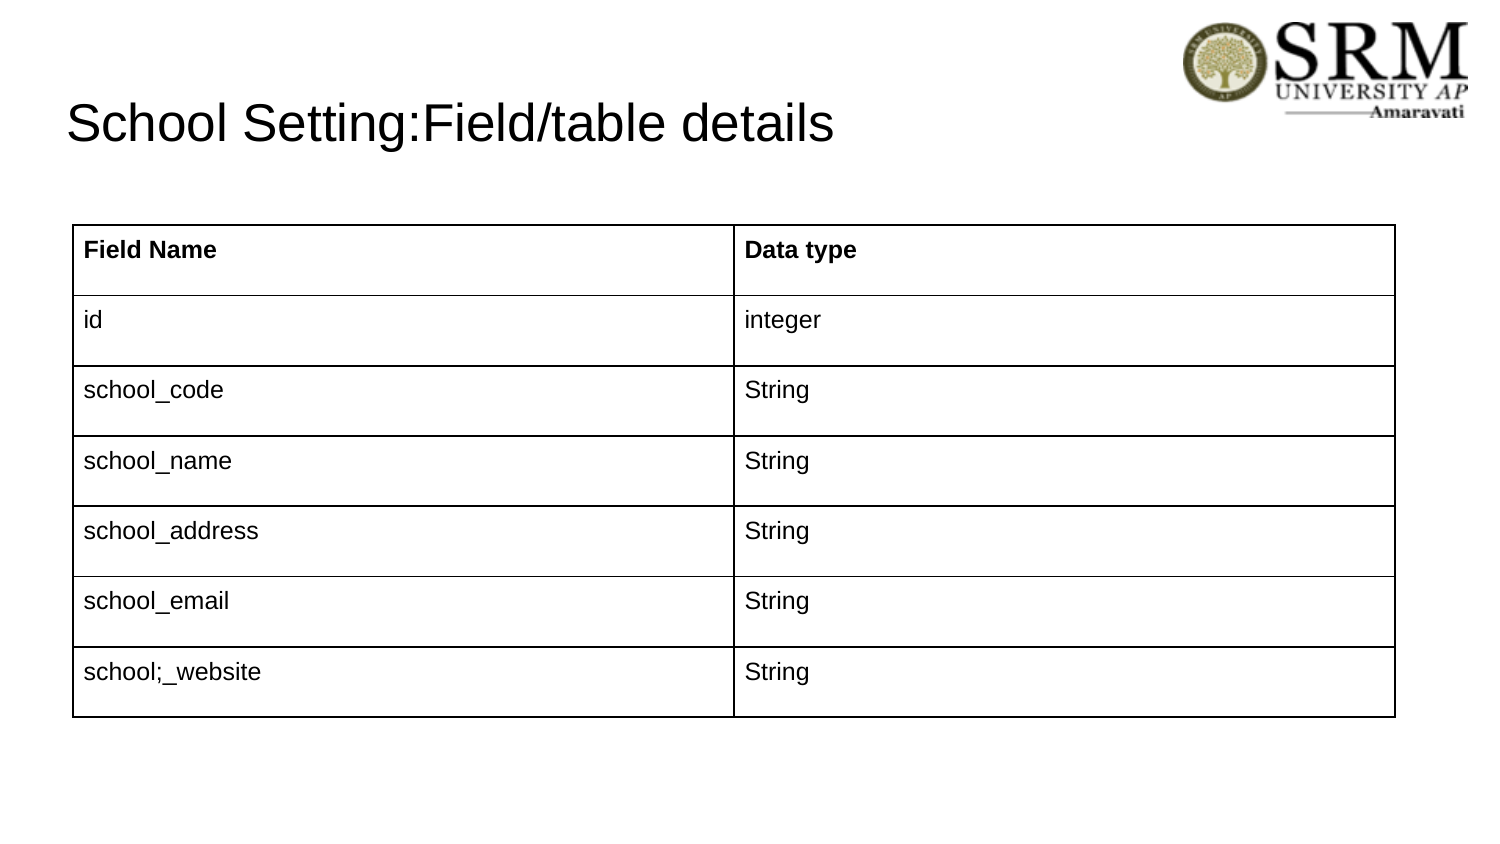

# School Setting:Field/table details
| Field Name | Data type |
| --- | --- |
| id | integer |
| school\_code | String |
| school\_name | String |
| school\_address | String |
| school\_email | String |
| school;\_website | String |